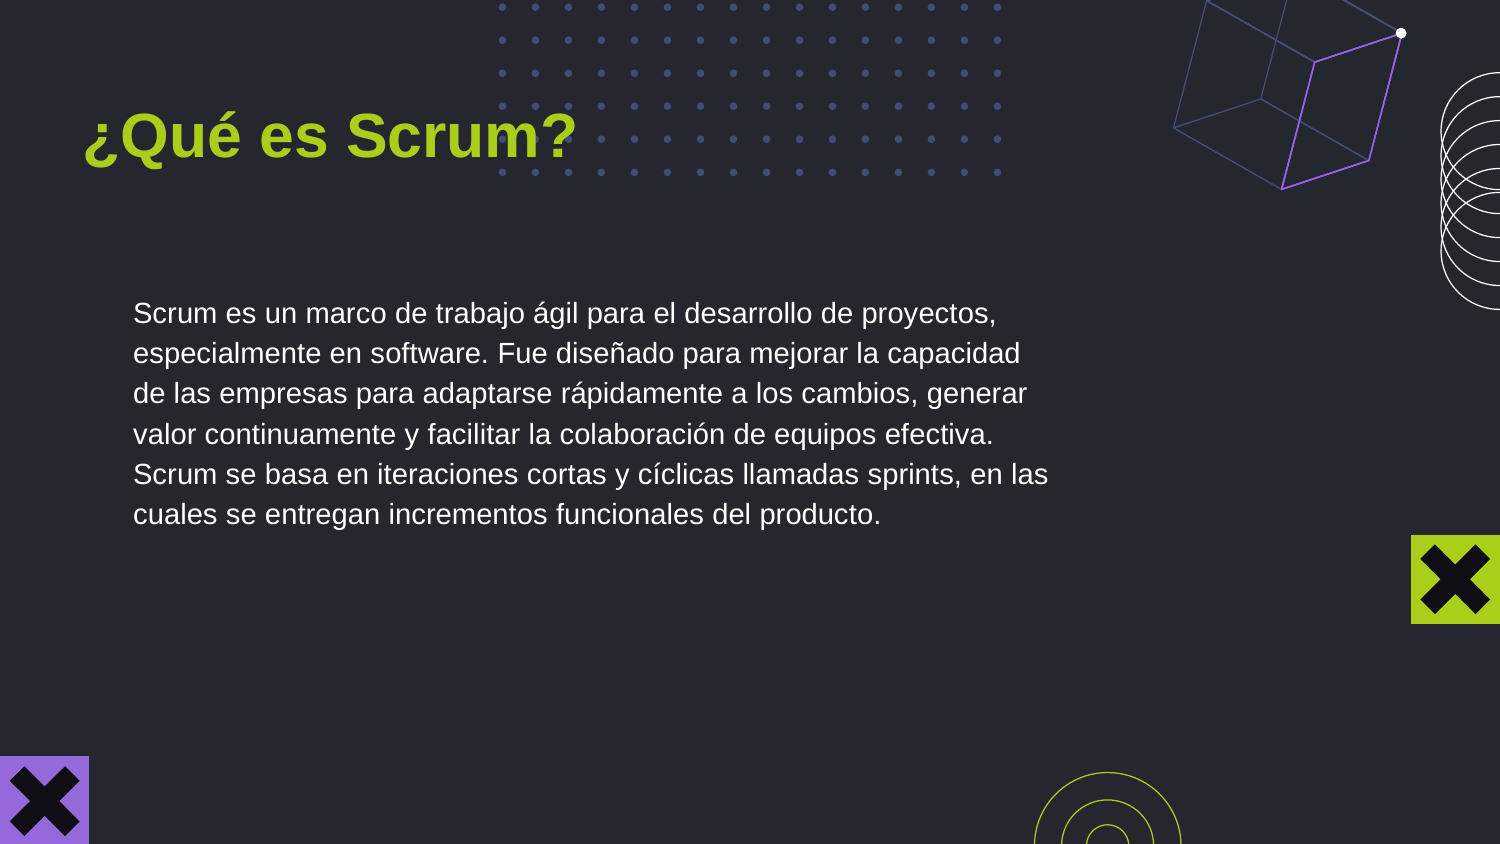

¿Qué es Scrum?
Scrum es un marco de trabajo ágil para el desarrollo de proyectos, especialmente en software. Fue diseñado para mejorar la capacidad de las empresas para adaptarse rápidamente a los cambios, generar valor continuamente y facilitar la colaboración de equipos efectiva. Scrum se basa en iteraciones cortas y cíclicas llamadas sprints, en las cuales se entregan incrementos funcionales del producto.